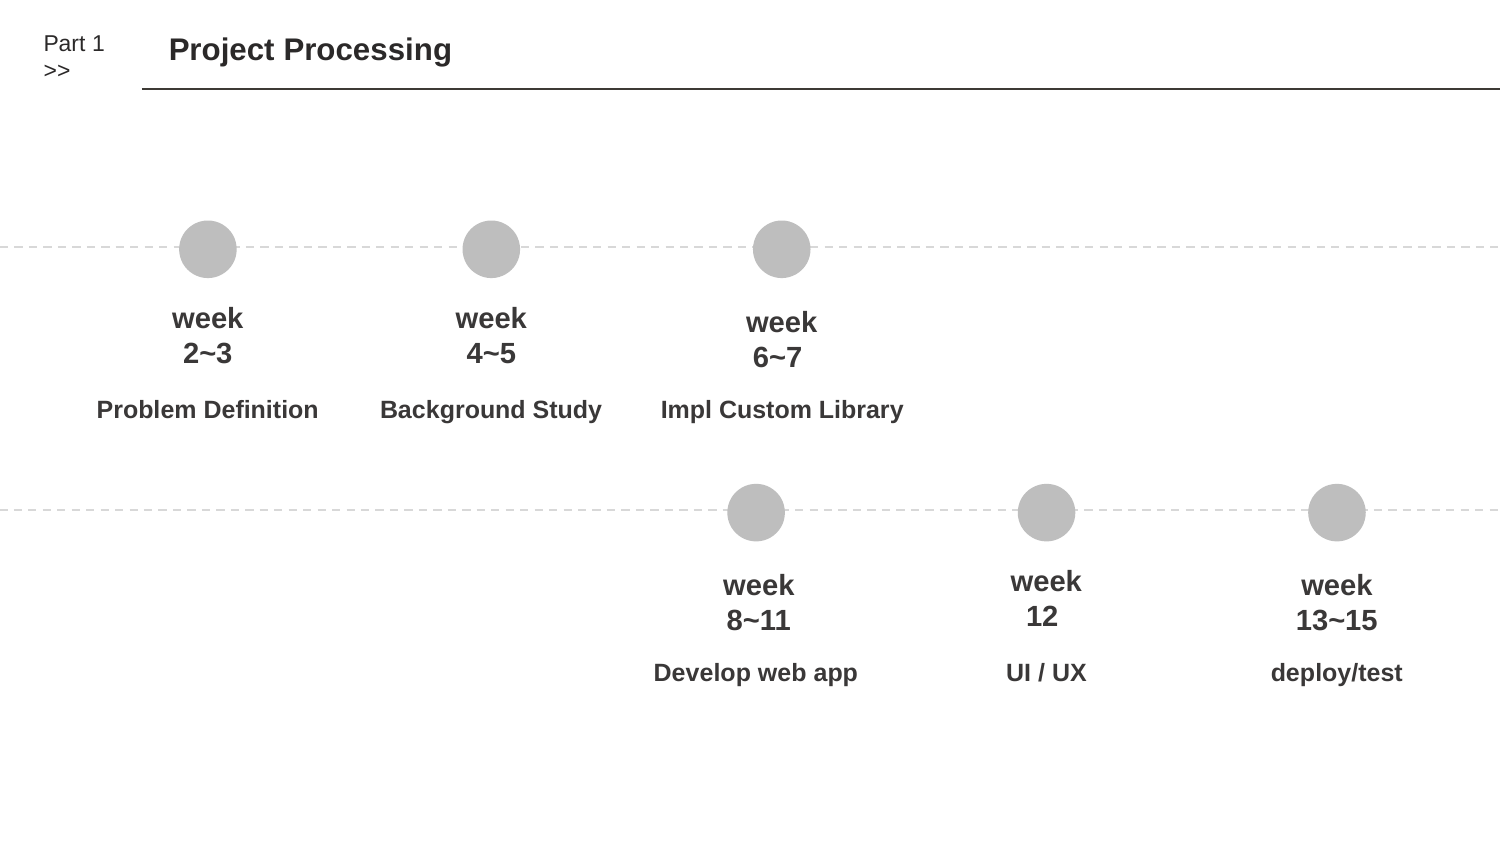

Part 1 >>
Project Processing

week
2~3

week
4~5

week 6~7
Impl Custom Library
Problem Definition
Background Study

week
12
week 8~11
week
13~15
Develop web app
UI / UX
deploy/test